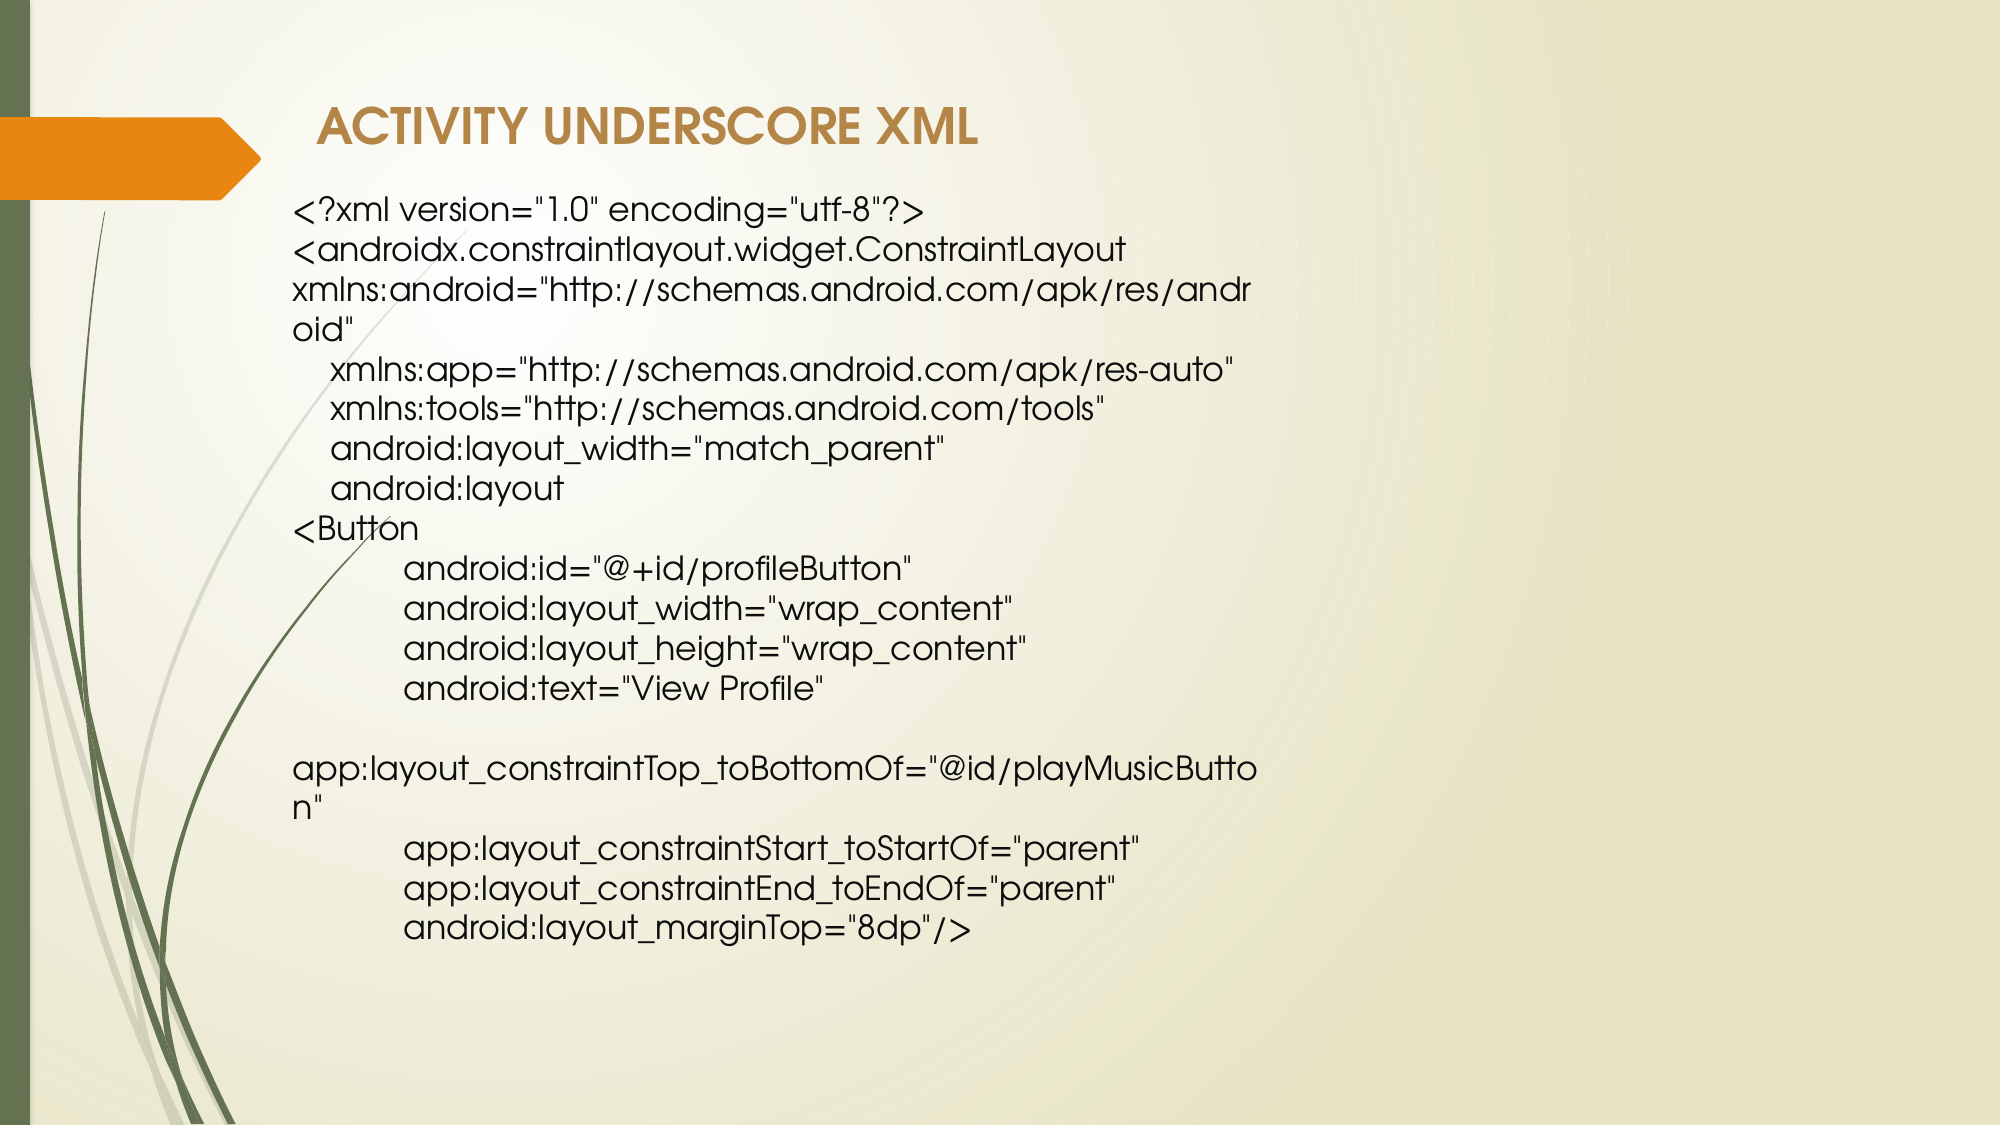

# ACTIVITY UNDERSCORE XML
<?xml version="1.0" encoding="utf-8"?>
<androidx.constraintlayout.widget.ConstraintLayout xmlns:android="http://schemas.android.com/apk/res/android"
    xmlns:app="http://schemas.android.com/apk/res-auto"
    xmlns:tools="http://schemas.android.com/tools"
    android:layout_width="match_parent"
    android:layout
<Button
            android:id="@+id/profileButton"
            android:layout_width="wrap_content"
            android:layout_height="wrap_content"
            android:text="View Profile"
            app:layout_constraintTop_toBottomOf="@id/playMusicButton"
            app:layout_constraintStart_toStartOf="parent"
            app:layout_constraintEnd_toEndOf="parent"
            android:layout_marginTop="8dp"/>